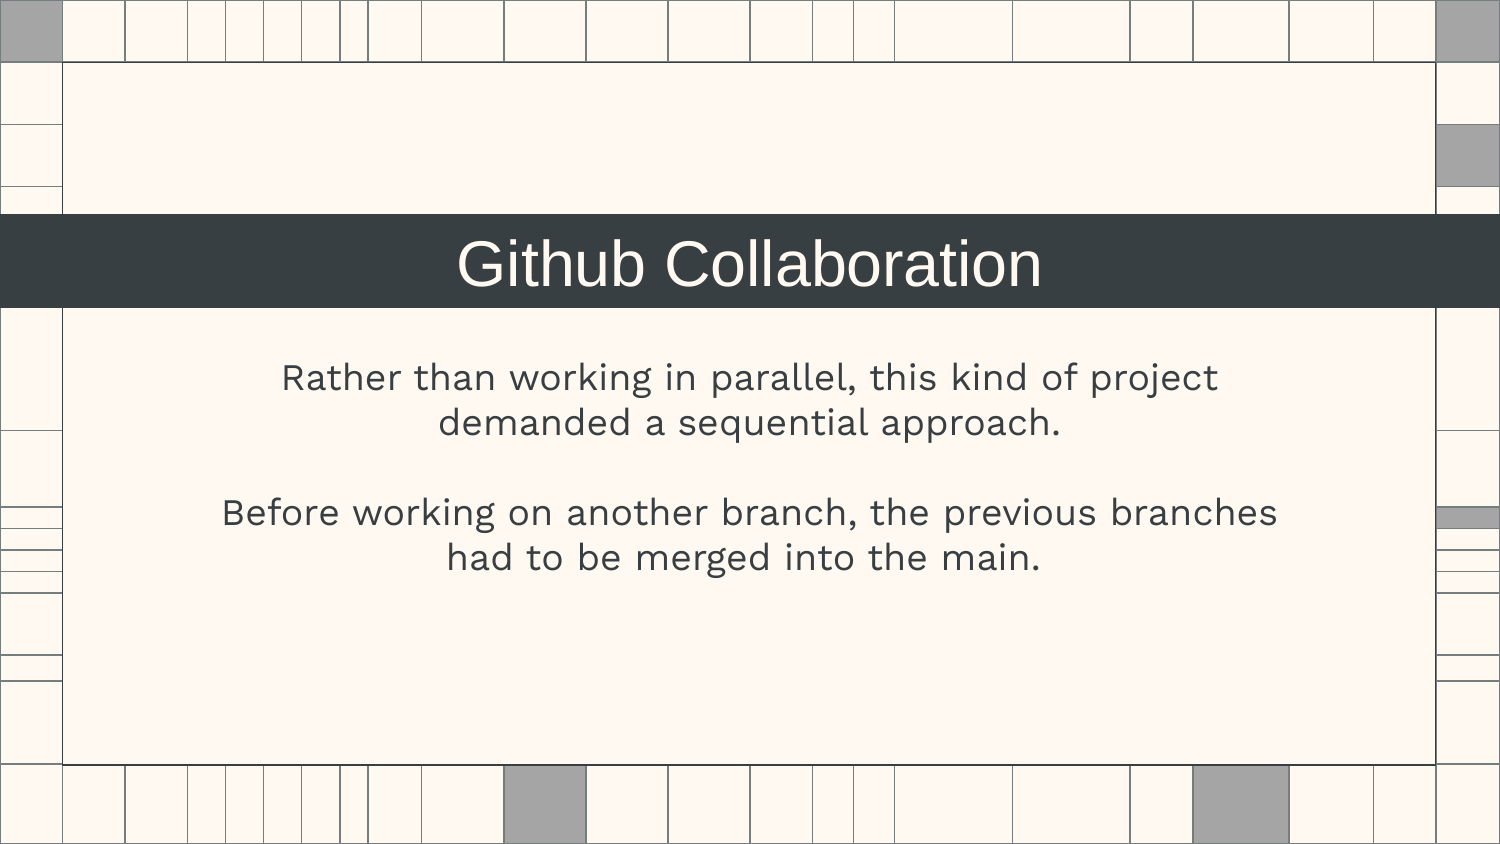

# Github Collaboration
Rather than working in parallel, this kind of project demanded a sequential approach.

Before working on another branch, the previous branches had to be merged into the main.